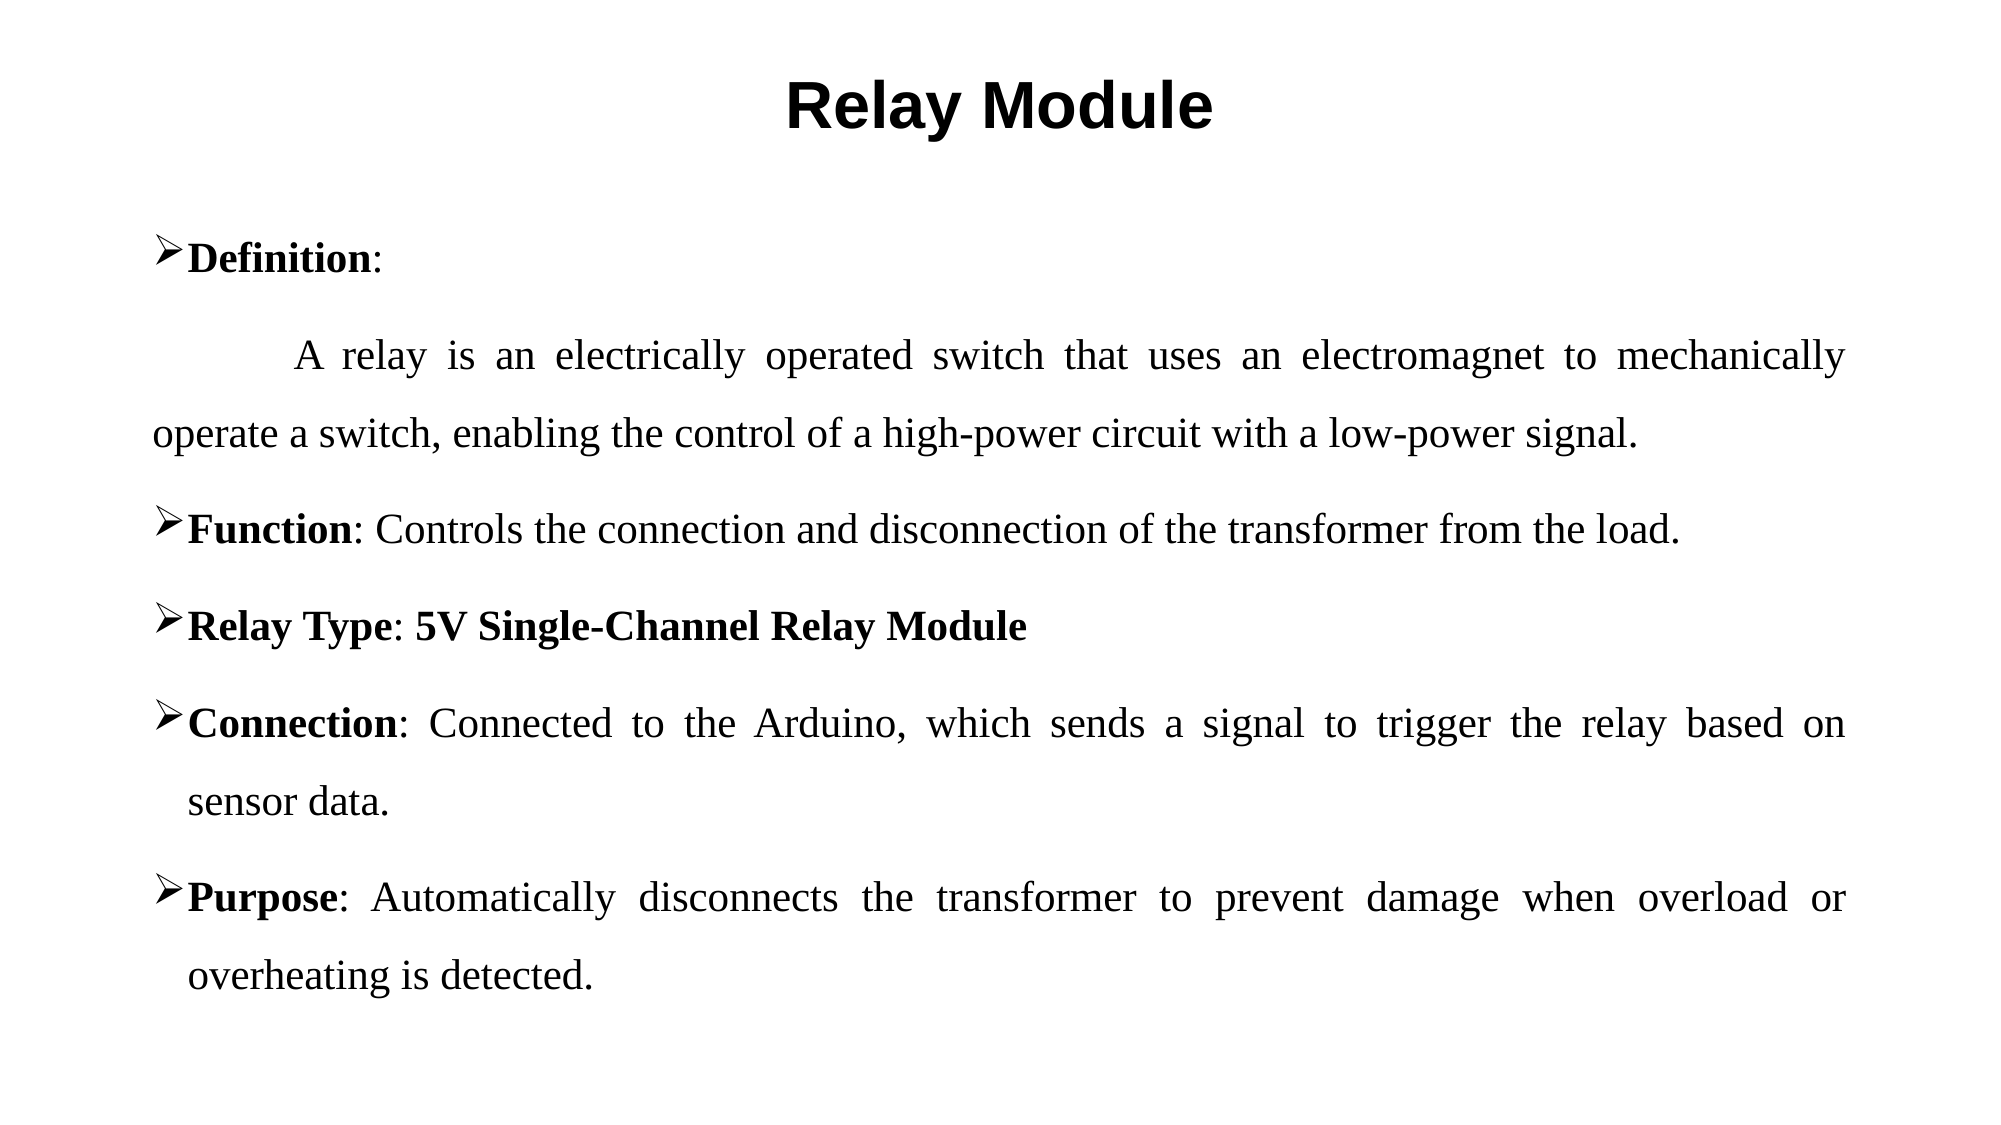

# Relay Module
Definition:
	A relay is an electrically operated switch that uses an electromagnet to mechanically operate a switch, enabling the control of a high-power circuit with a low-power signal.
Function: Controls the connection and disconnection of the transformer from the load.
Relay Type: 5V Single-Channel Relay Module
Connection: Connected to the Arduino, which sends a signal to trigger the relay based on sensor data.
Purpose: Automatically disconnects the transformer to prevent damage when overload or overheating is detected.